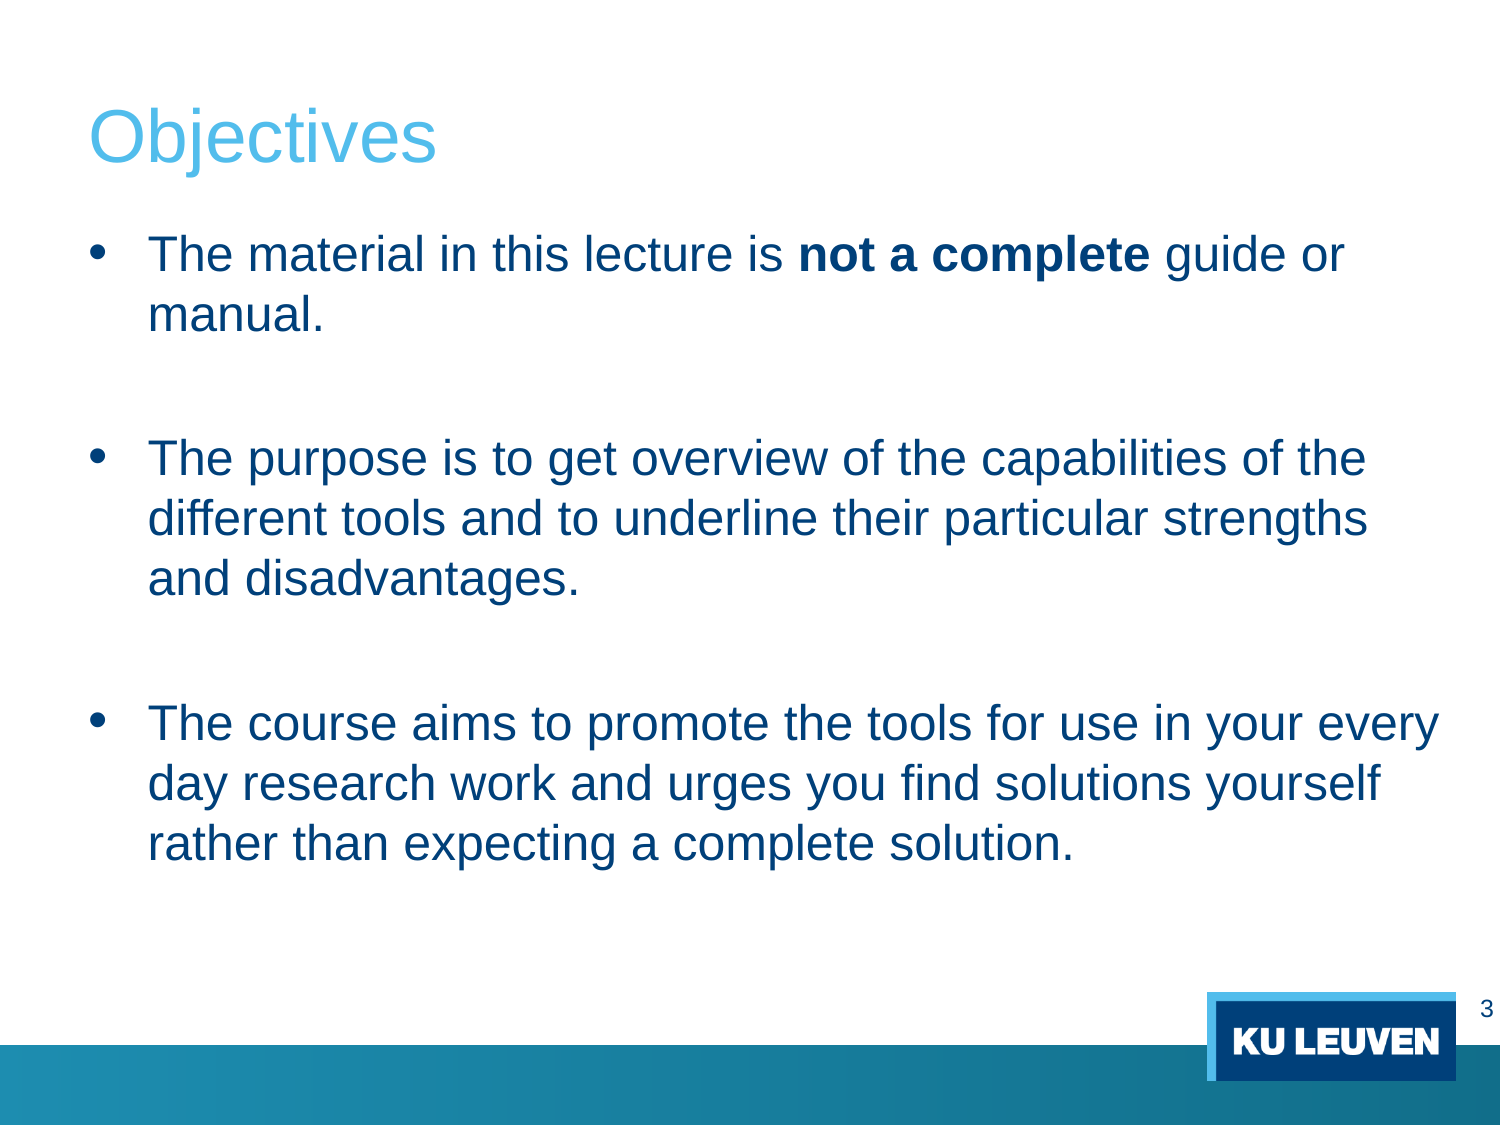

# Objectives
The material in this lecture is not a complete guide or manual.

The purpose is to get overview of the capabilities of the different tools and to underline their particular strengths and disadvantages.

The course aims to promote the tools for use in your every day research work and urges you find solutions yourself rather than expecting a complete solution.

3